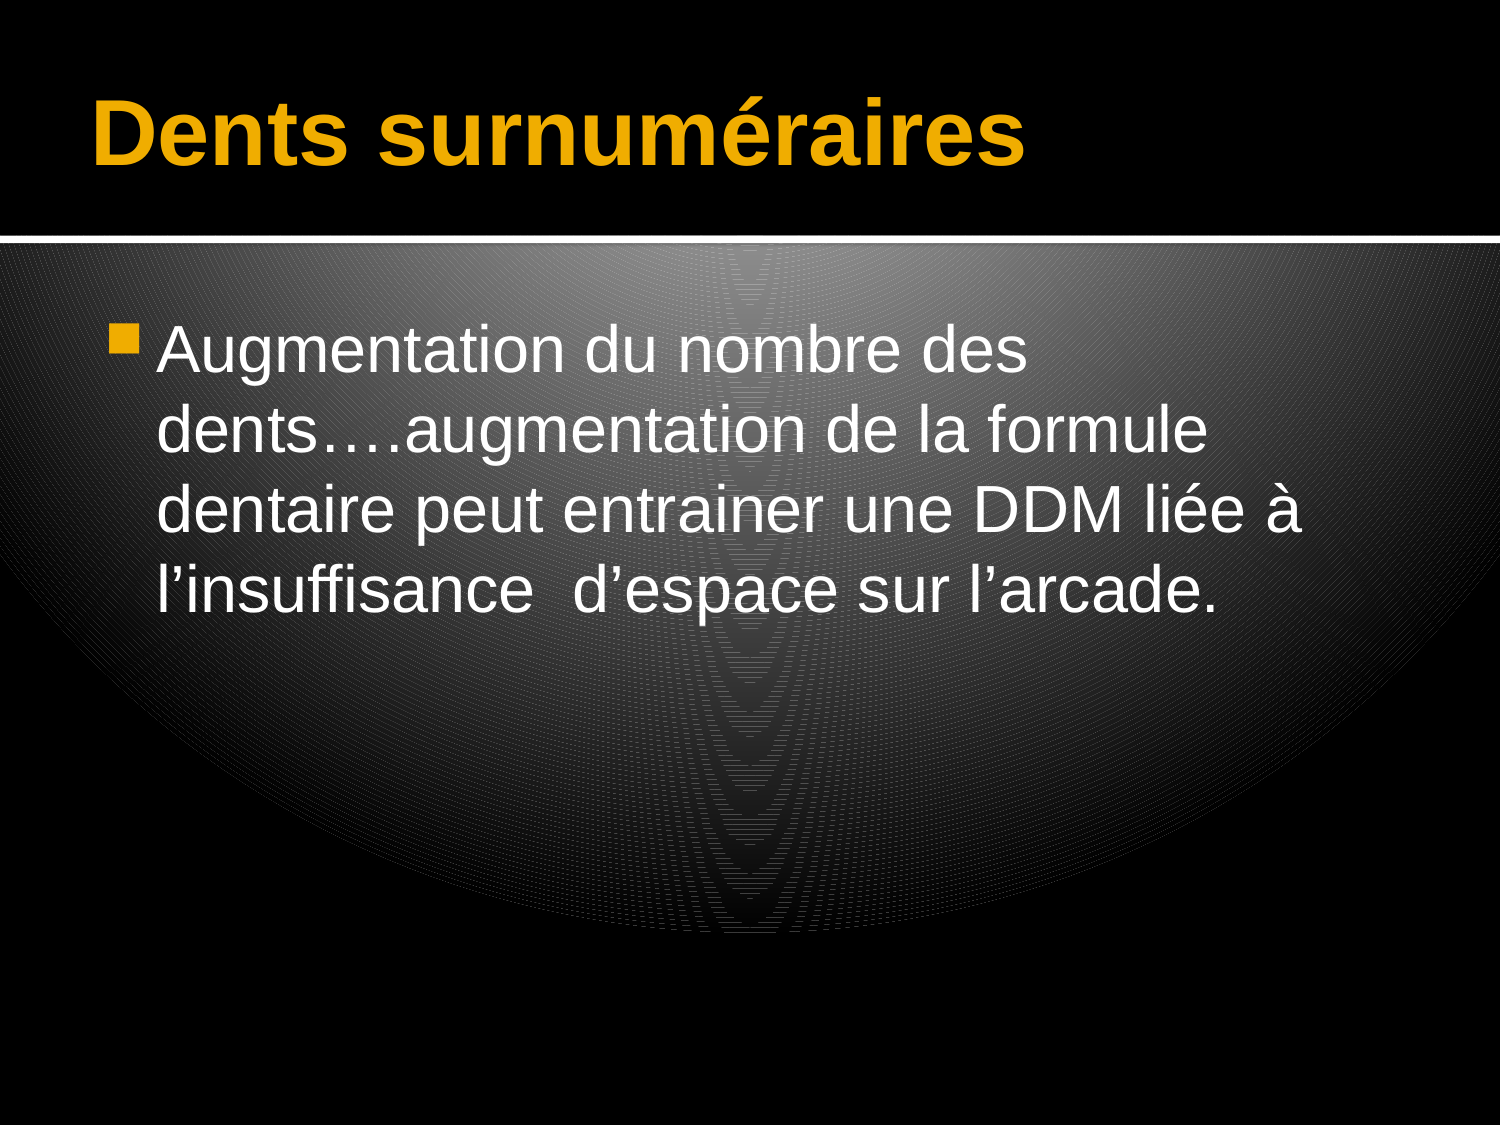

# Dents surnuméraires
Augmentation du nombre des dents….augmentation de la formule dentaire peut entrainer une DDM liée à l’insuffisance  d’espace sur l’arcade.